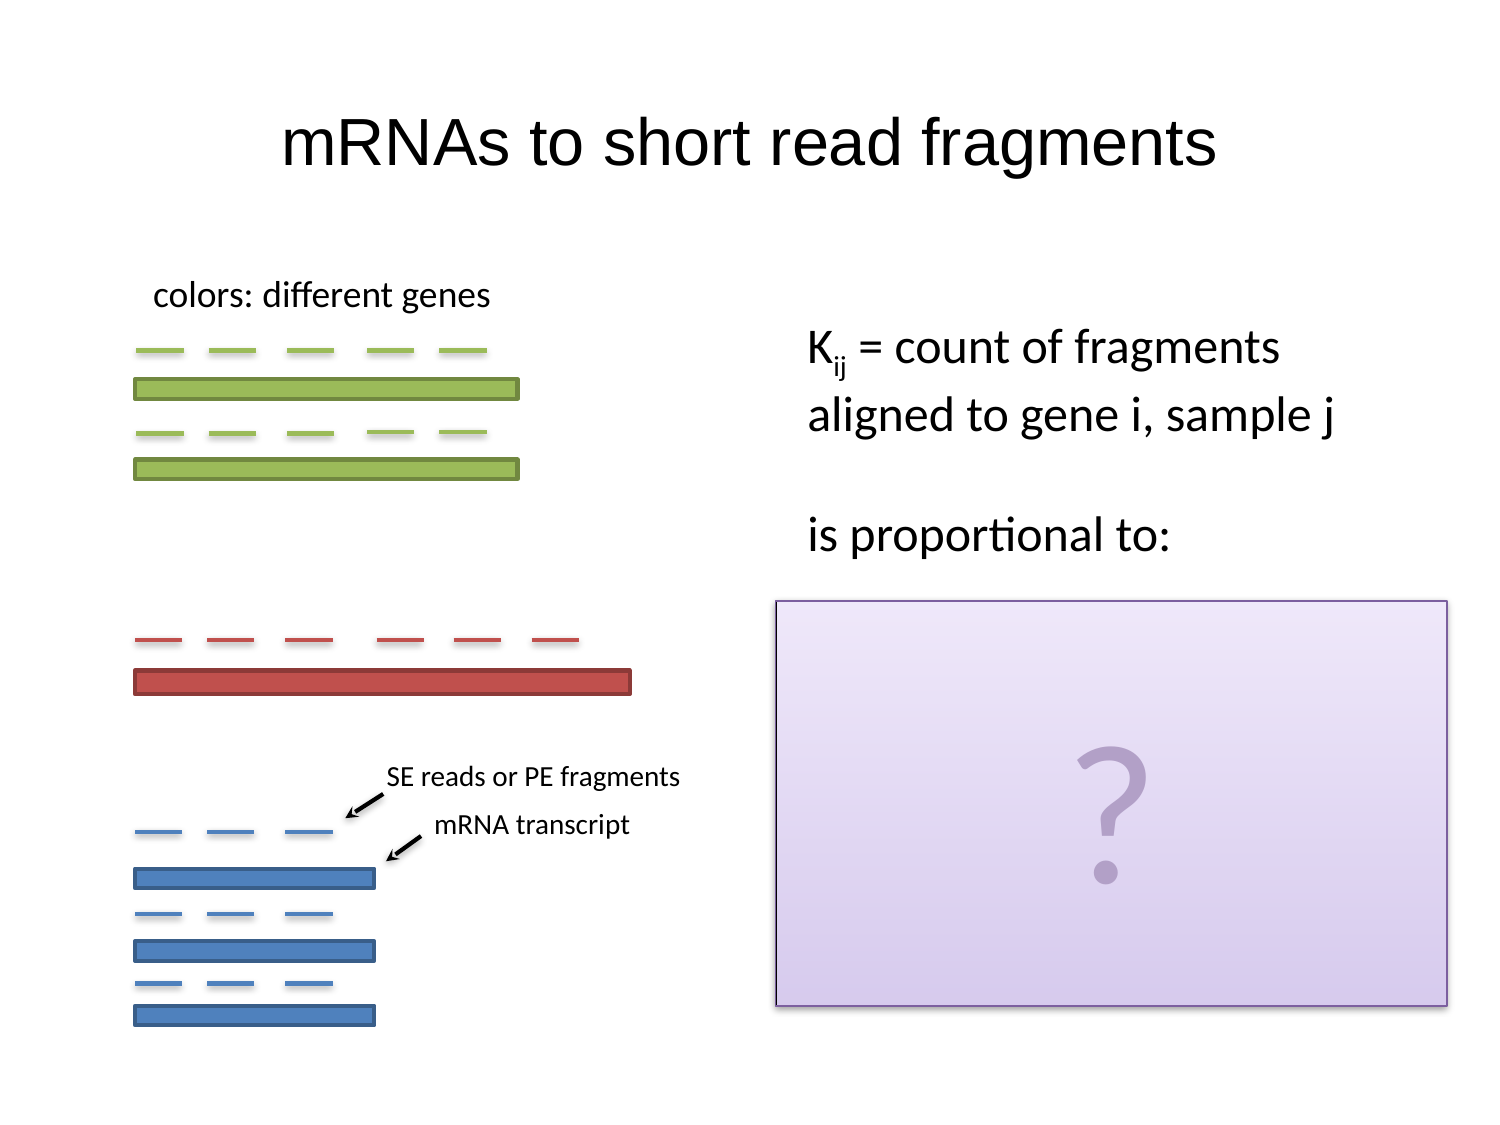

# mRNAs to short read fragments
colors: different genes
Kij = count of fragments
aligned to gene i, sample j

is proportional to:

expression of RNA
length of gene
sequencing depth
lib. prep. factors (PCR)
in silico factors (alignment)
etc.

?

SE reads or PE fragments
mRNA transcript